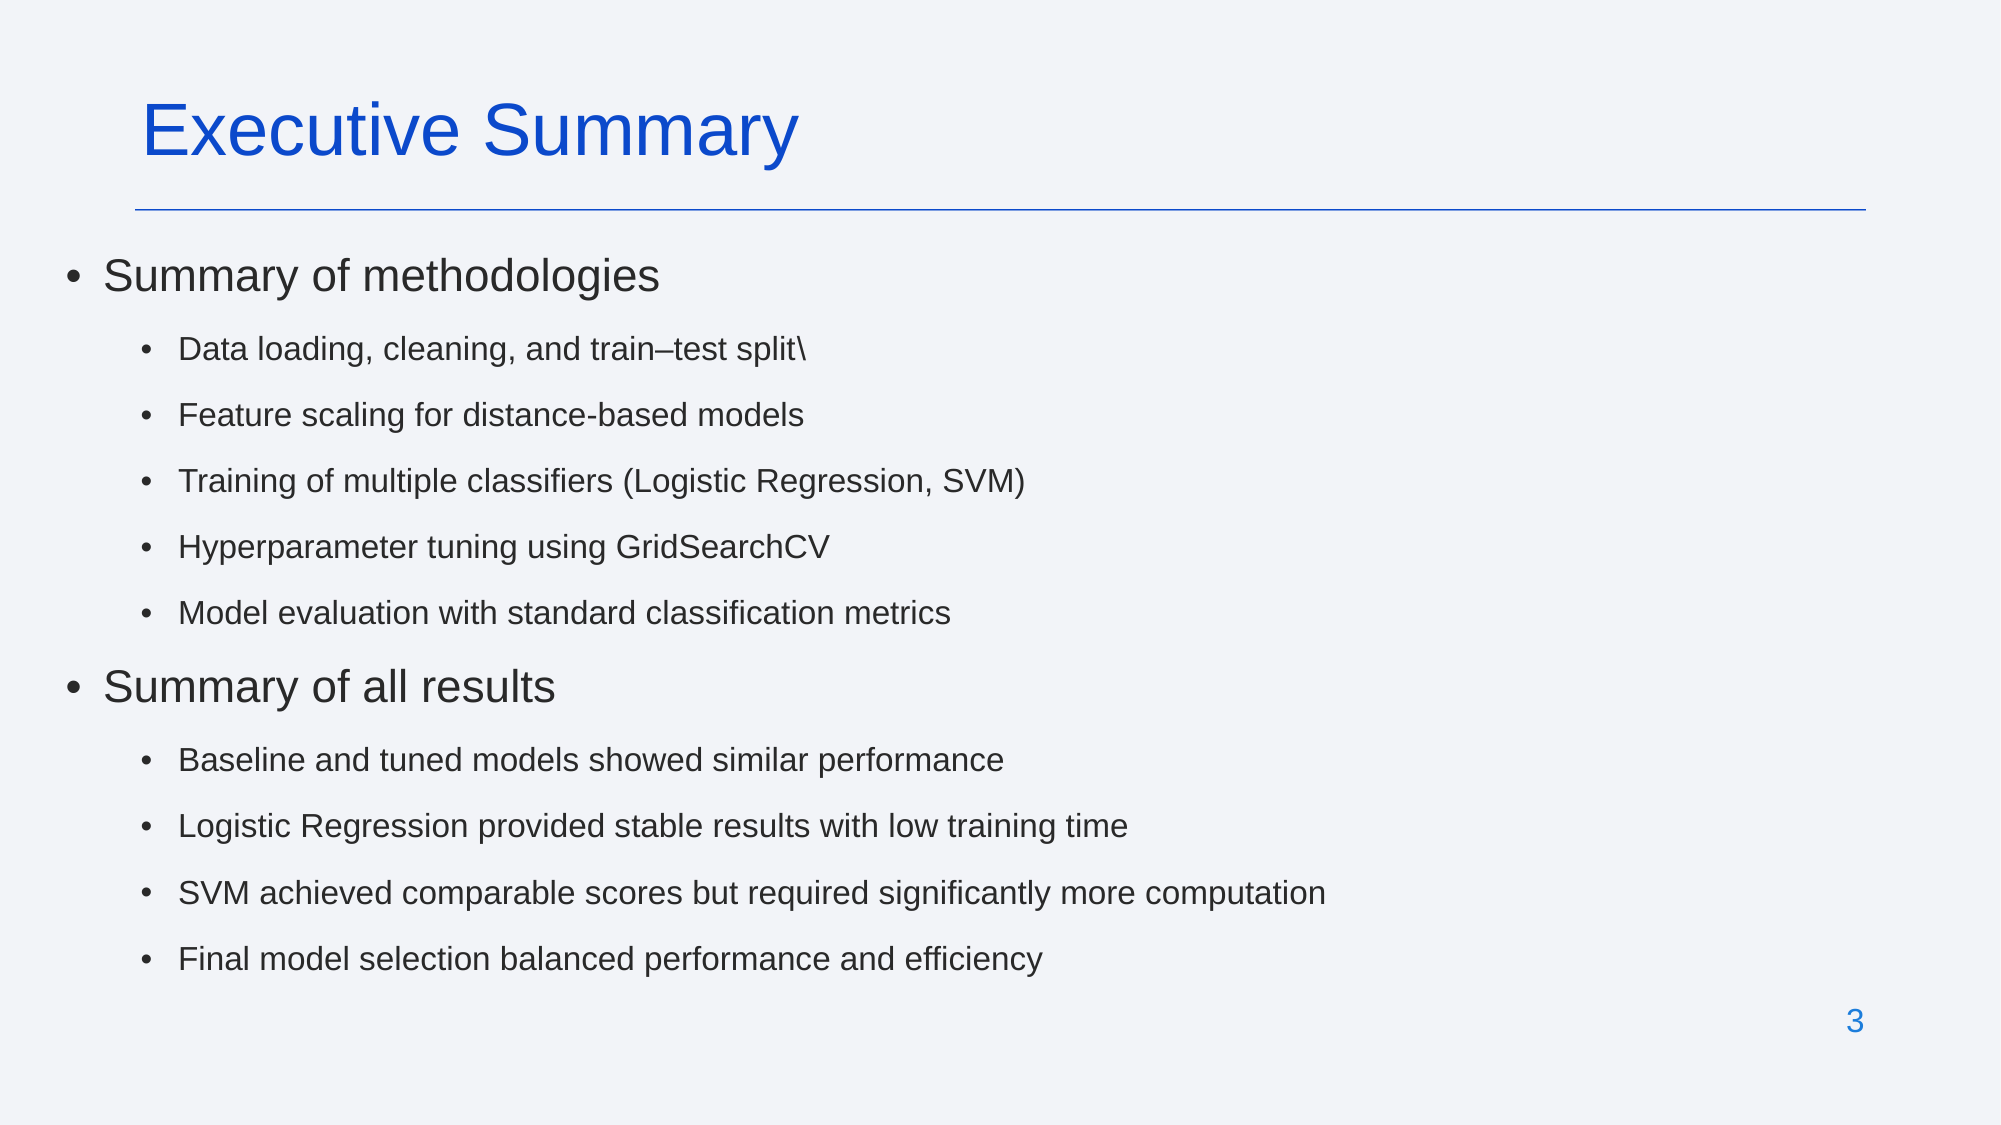

Executive Summary
Summary of methodologies
Data loading, cleaning, and train–test split\
Feature scaling for distance-based models
Training of multiple classifiers (Logistic Regression, SVM)
Hyperparameter tuning using GridSearchCV
Model evaluation with standard classification metrics
Summary of all results
Baseline and tuned models showed similar performance
Logistic Regression provided stable results with low training time
SVM achieved comparable scores but required significantly more computation
Final model selection balanced performance and efficiency
3